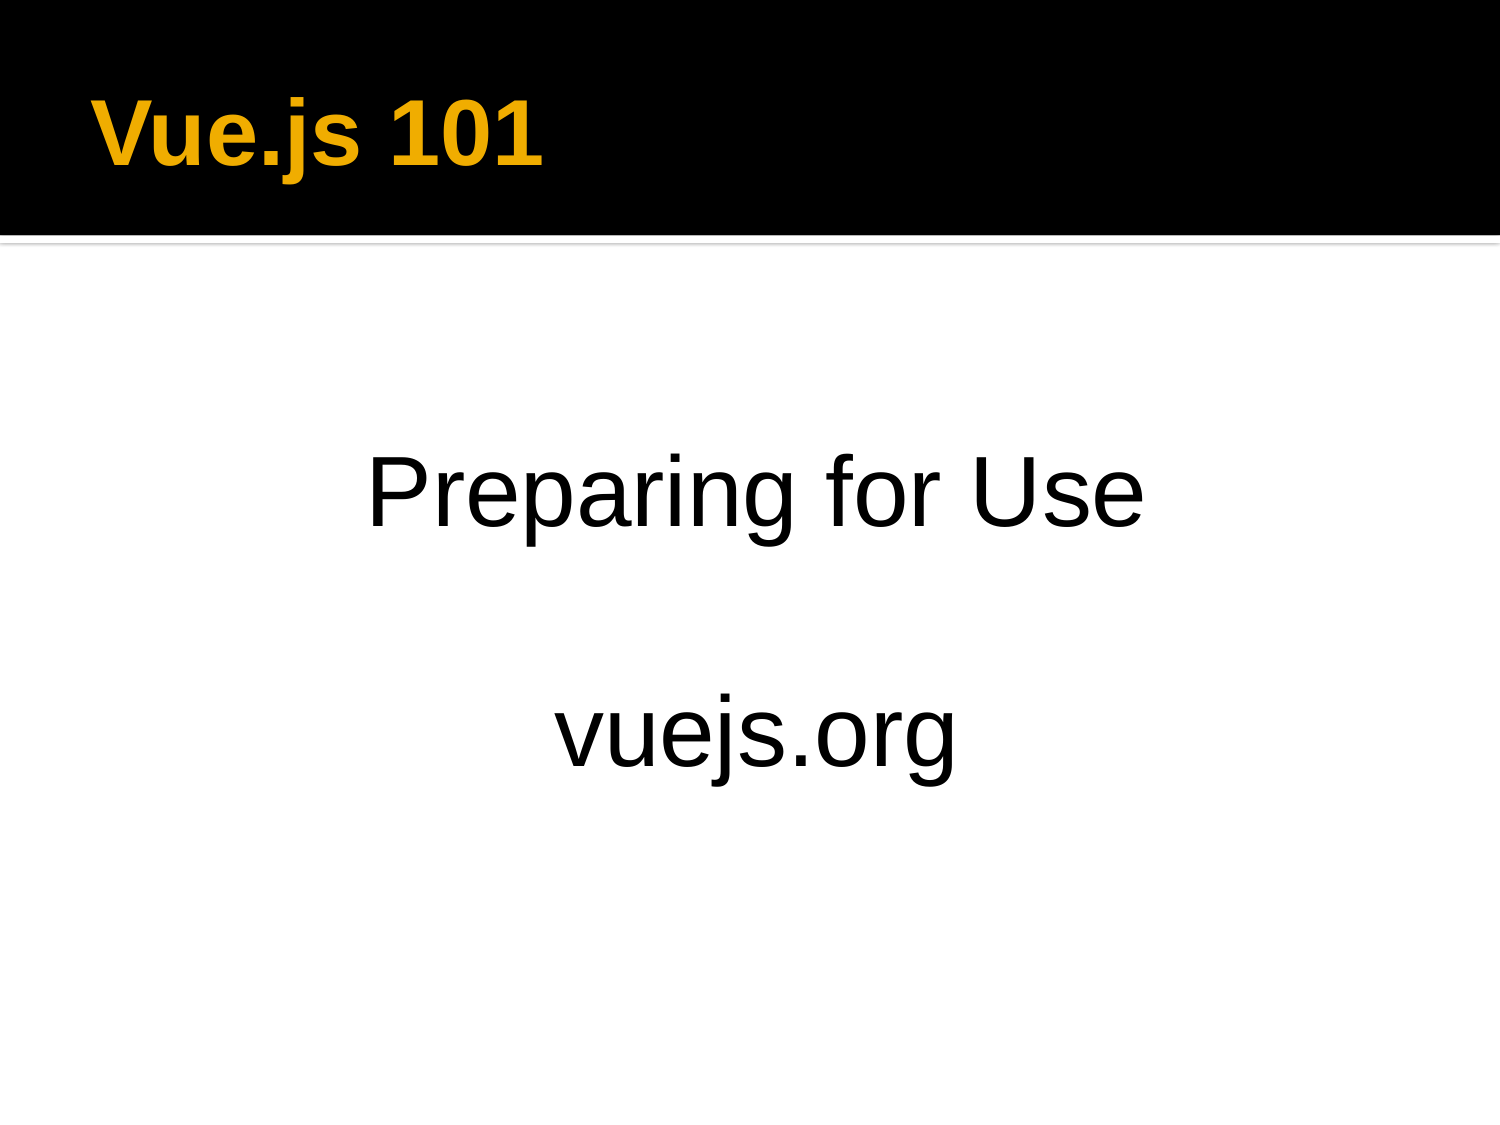

# Vue.js 101

Preparing for Use

vuejs.org